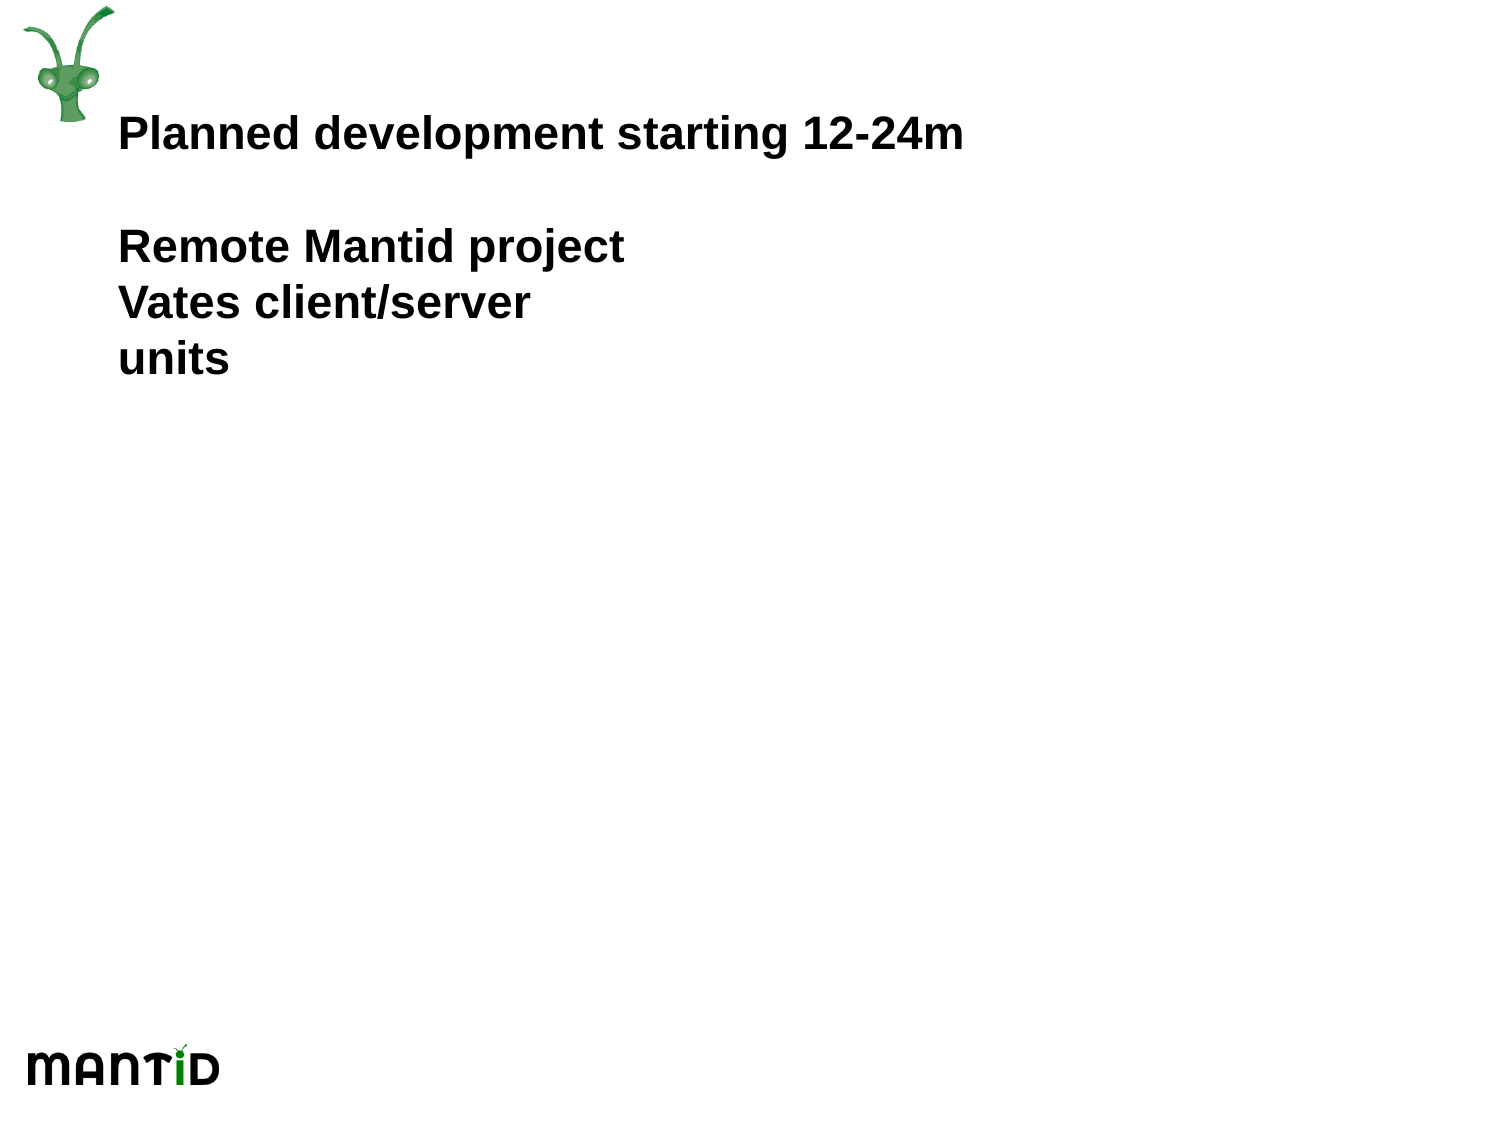

Planned development starting 12-24m

Remote Mantid project
Vates client/server
units